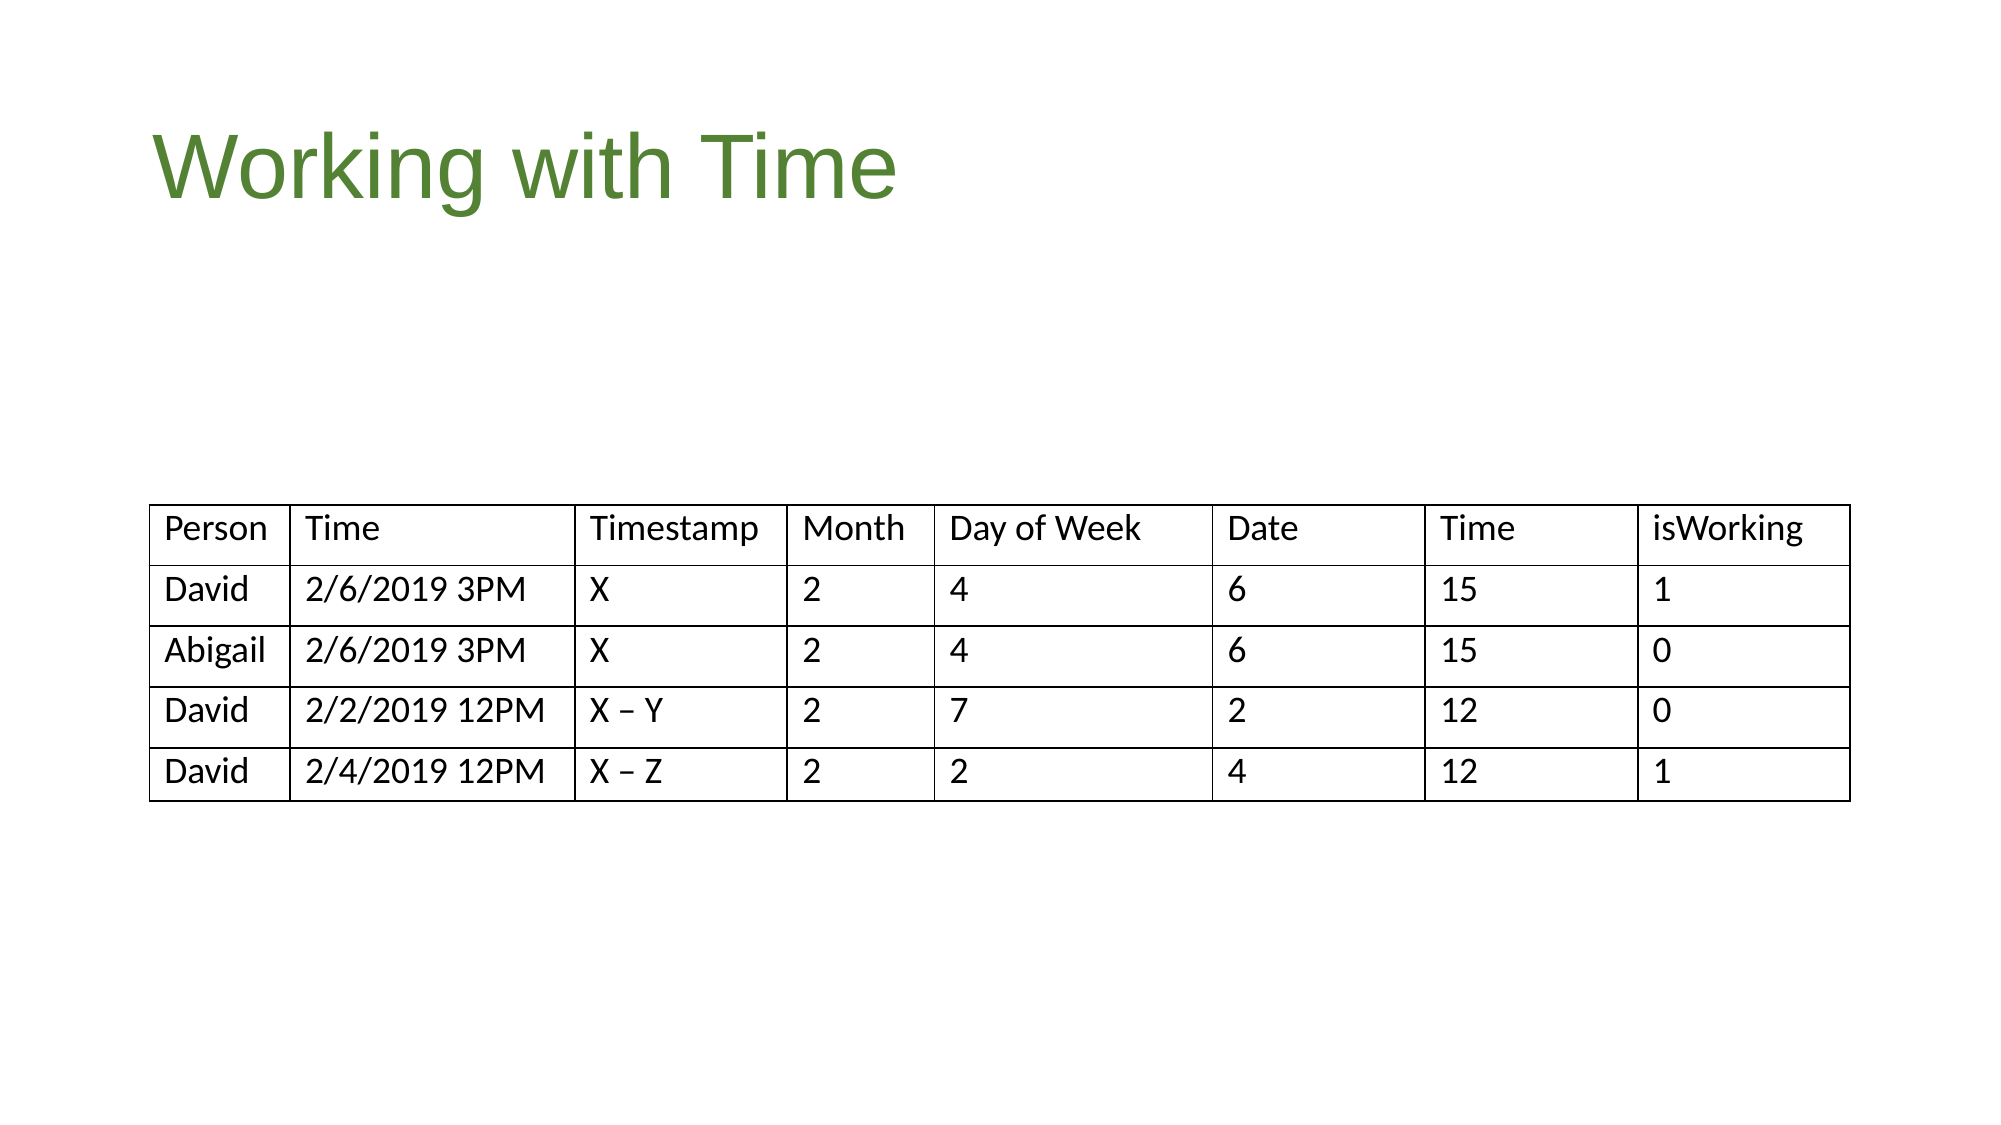

# Working with Time

| Person | Time | Timestamp | Month | Day of Week | Date | Time | isWorking |
| --- | --- | --- | --- | --- | --- | --- | --- |
| David | 2/6/2019 3PM | X | 2 | 4 | 6 | 15 | 1 |
| Abigail | 2/6/2019 3PM | X | 2 | 4 | 6 | 15 | 0 |
| David | 2/2/2019 12PM | X – Y | 2 | 7 | 2 | 12 | 0 |
| David | 2/4/2019 12PM | X – Z | 2 | 2 | 4 | 12 | 1 |